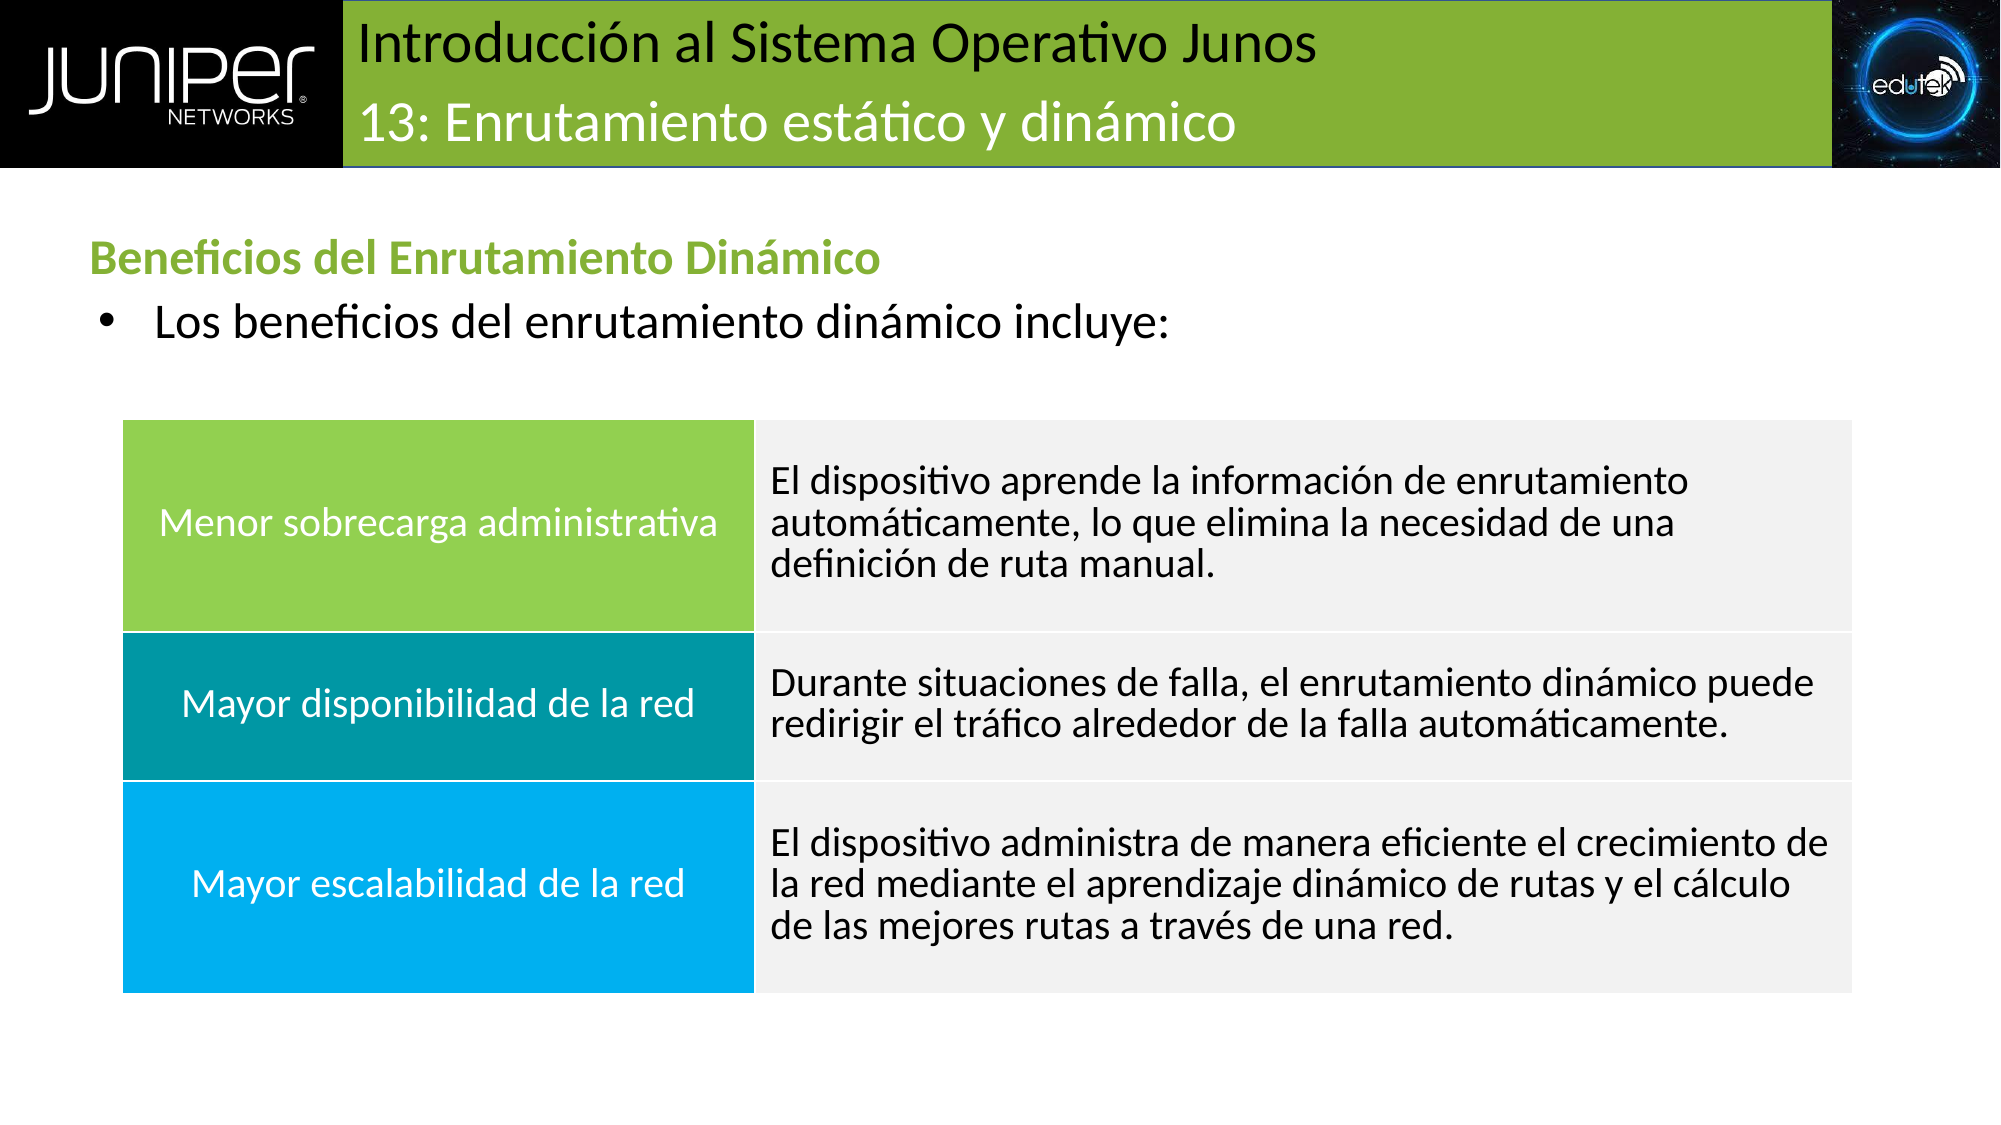

# Introducción al Sistema Operativo Junos
13: Enrutamiento estático y dinámico
Beneficios del Enrutamiento Dinámico
Los beneficios del enrutamiento dinámico incluye:
| Menor sobrecarga administrativa | El dispositivo aprende la información de enrutamiento automáticamente, lo que elimina la necesidad de una definición de ruta manual. |
| --- | --- |
| Mayor disponibilidad de la red | Durante situaciones de falla, el enrutamiento dinámico puede redirigir el tráfico alrededor de la falla automáticamente. |
| Mayor escalabilidad de la red | El dispositivo administra de manera eficiente el crecimiento de la red mediante el aprendizaje dinámico de rutas y el cálculo de las mejores rutas a través de una red. |